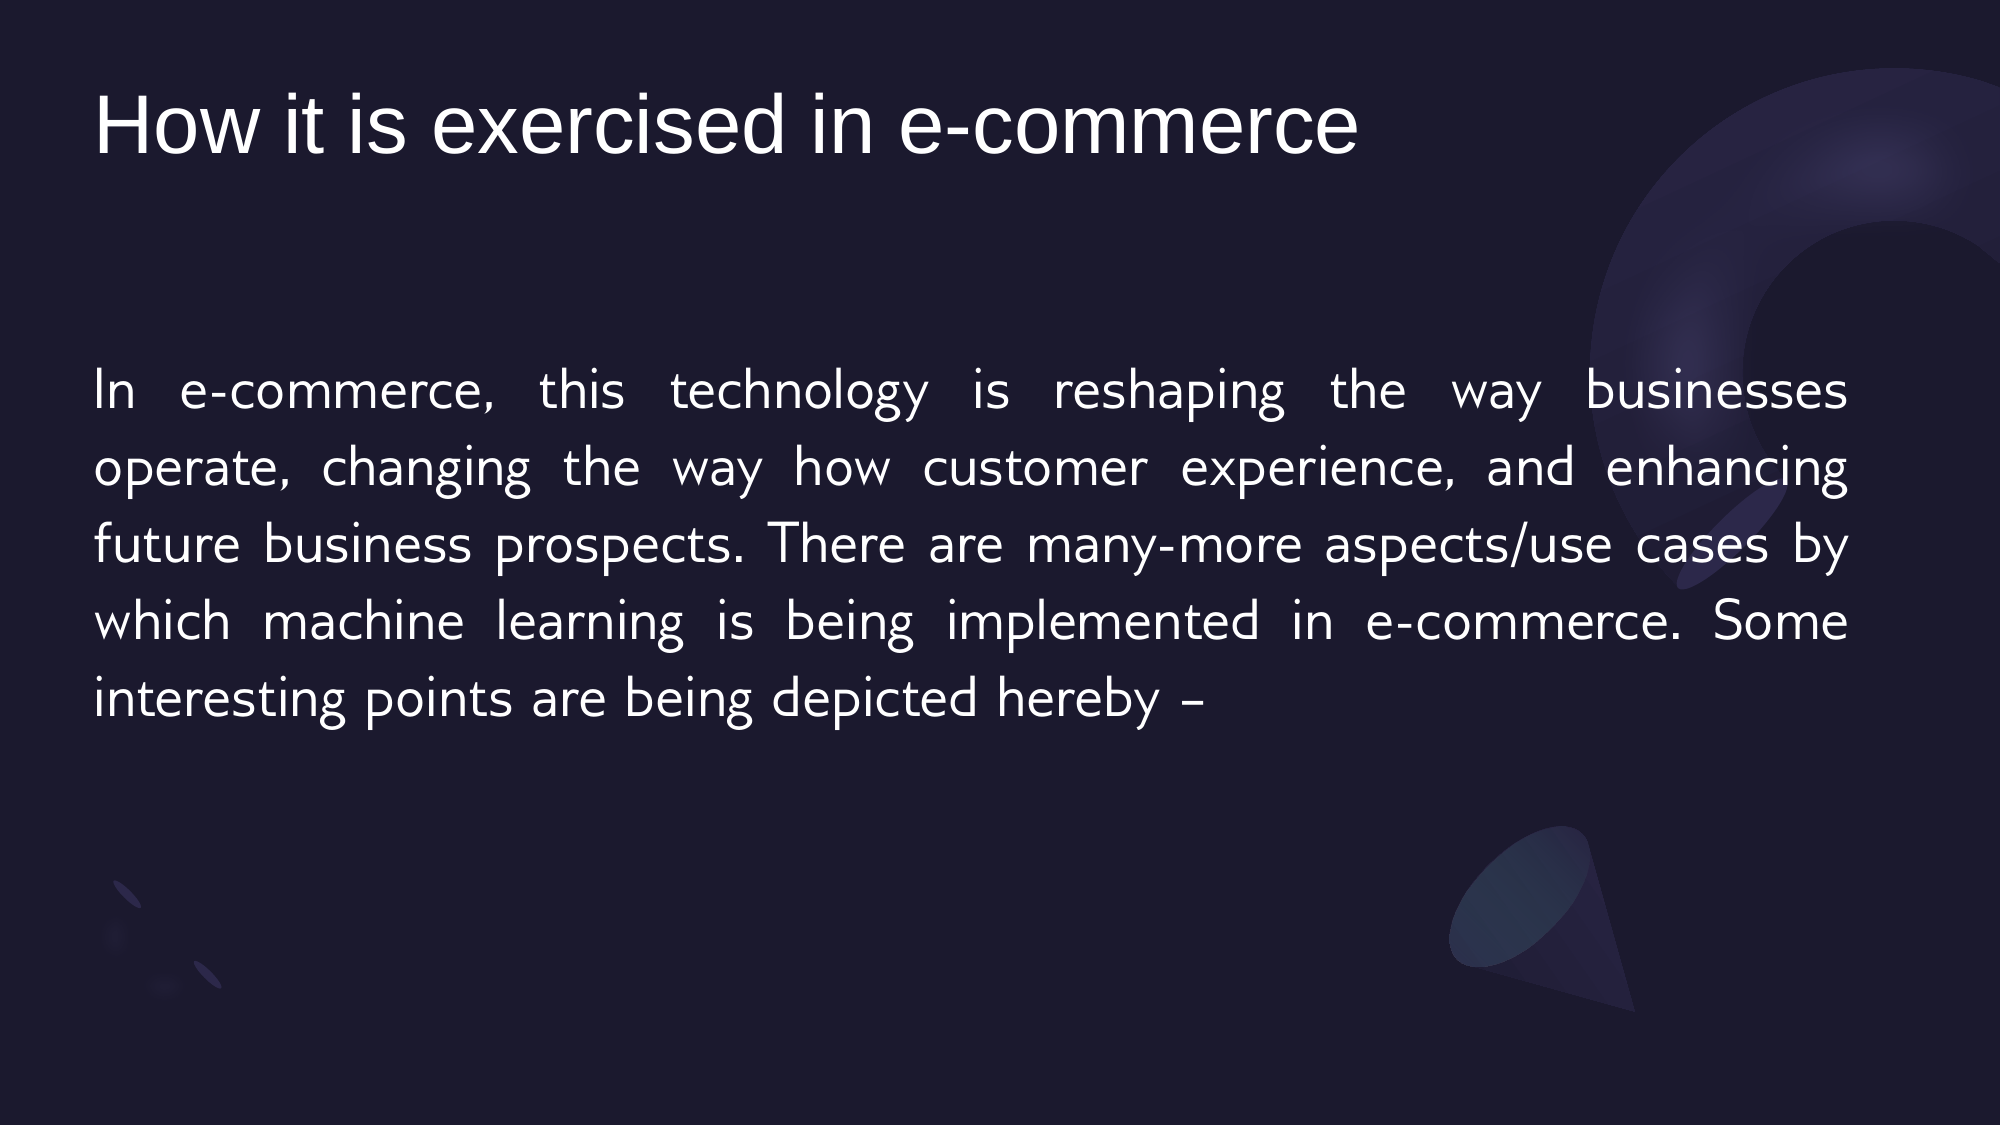

# How it is exercised in e-commerce

In e-commerce, this technology is reshaping the way businesses operate, changing the way how customer experience, and enhancing future business prospects. There are many-more aspects/use cases by which machine learning is being implemented in e-commerce. Some interesting points are being depicted hereby –